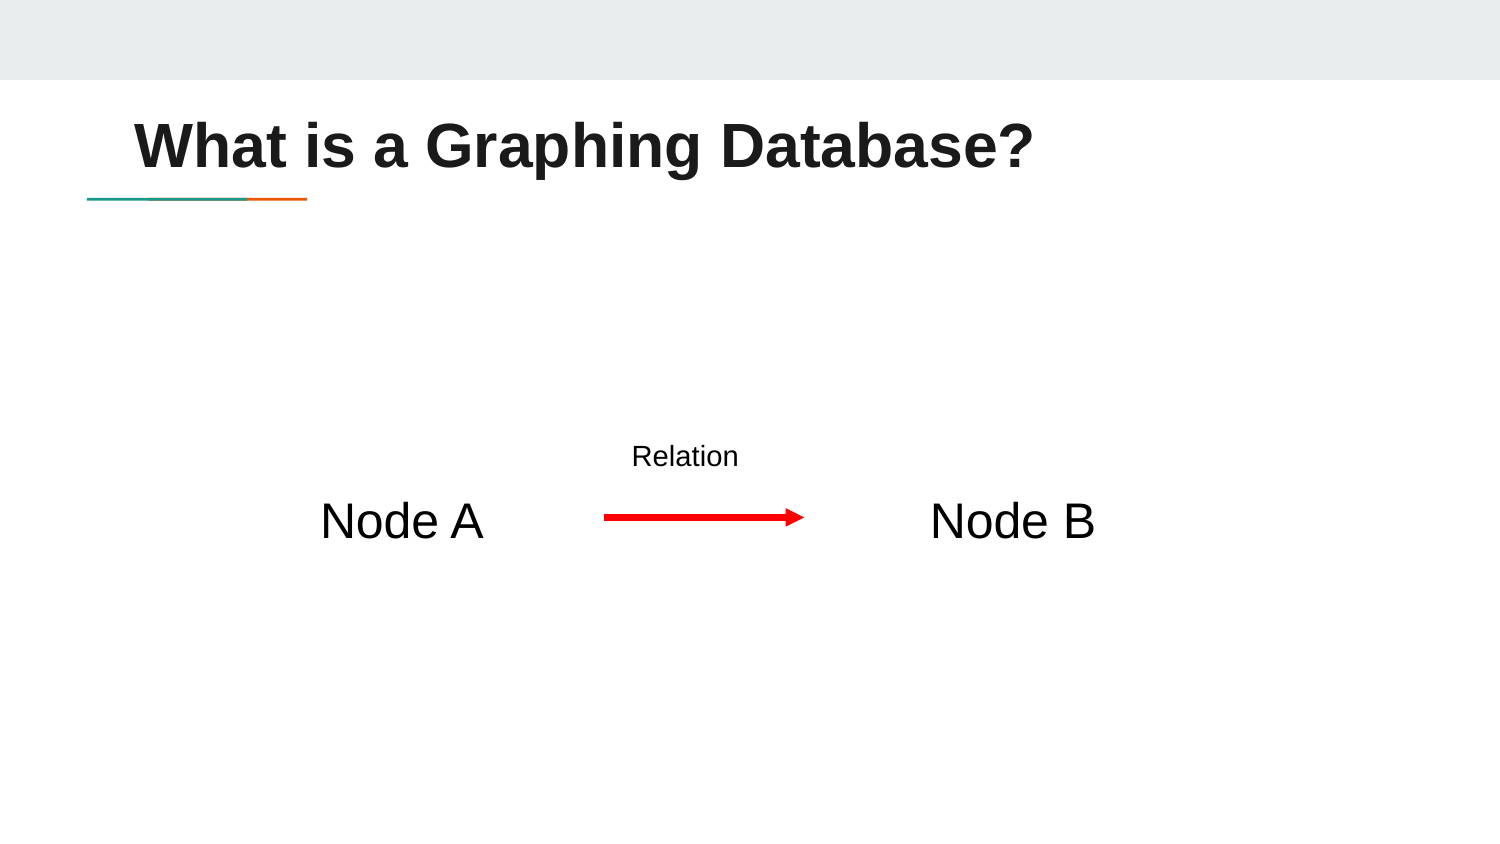

# What is a Graphing Database?
Relation
Node A
Node B